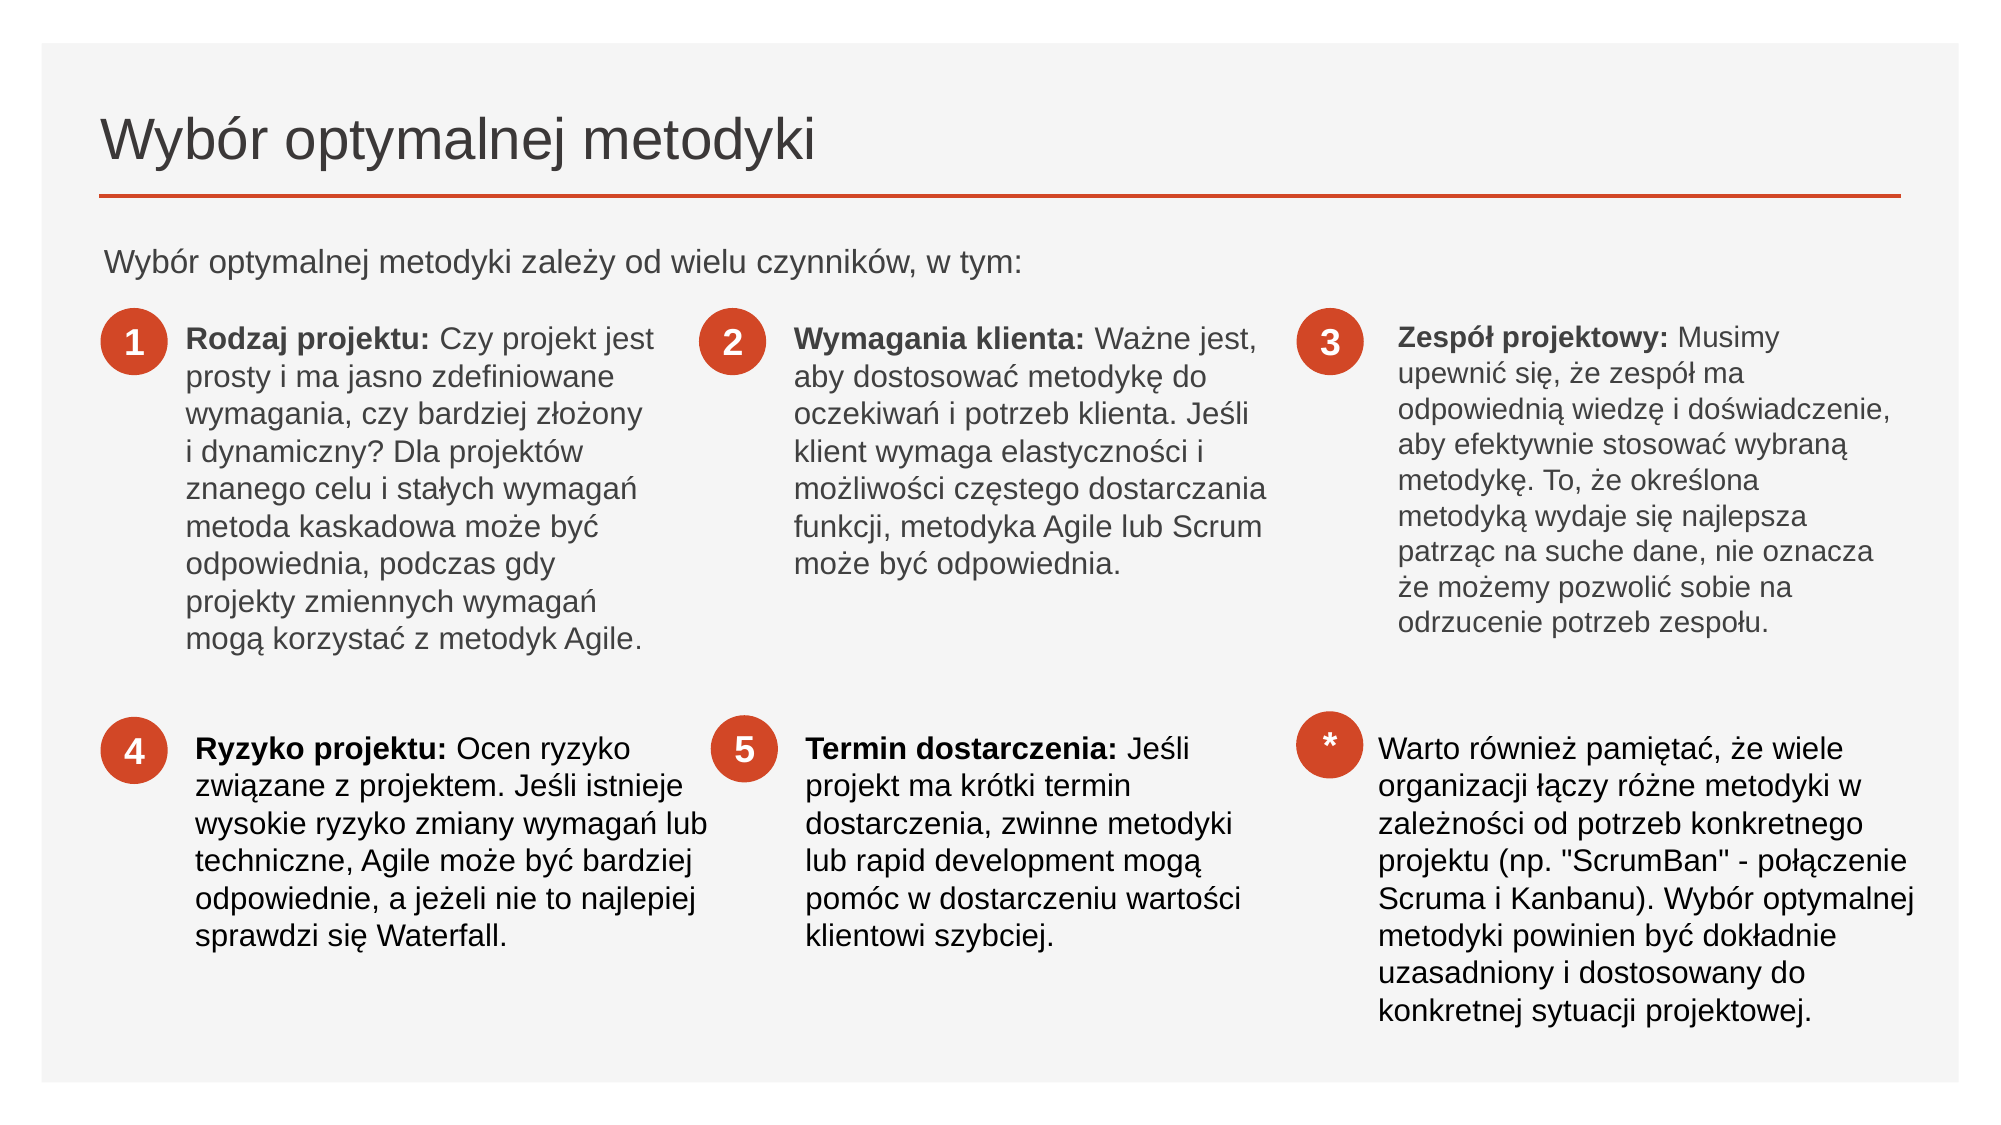

# Wybór optymalnej metodyki
Wybór optymalnej metodyki zależy od wielu czynników, w tym:

1

2

3
Rodzaj projektu: Czy projekt jest prosty i ma jasno zdefiniowane wymagania, czy bardziej złożony i dynamiczny? Dla projektów znanego celu i stałych wymagań metoda kaskadowa może być odpowiednia, podczas gdy projekty zmiennych wymagań mogą korzystać z metodyk Agile.
Zespół projektowy: Musimy upewnić się, że zespół ma odpowiednią wiedzę i doświadczenie, aby efektywnie stosować wybraną metodykę. To, że określona metodyką wydaje się najlepsza patrząc na suche dane, nie oznacza że możemy pozwolić sobie na odrzucenie potrzeb zespołu.
Wymagania klienta: Ważne jest, aby dostosować metodykę do oczekiwań i potrzeb klienta. Jeśli klient wymaga elastyczności i możliwości częstego dostarczania funkcji, metodyka Agile lub Scrum może być odpowiednia.

*

5

4
Ryzyko projektu: Ocen ryzyko związane z projektem. Jeśli istnieje wysokie ryzyko zmiany wymagań lub techniczne, Agile może być bardziej odpowiednie, a jeżeli nie to najlepiej sprawdzi się Waterfall.

Termin dostarczenia: Jeśli projekt ma krótki termin dostarczenia, zwinne metodyki lub rapid development mogą pomóc w dostarczeniu wartości klientowi szybciej.

Warto również pamiętać, że wiele organizacji łączy różne metodyki w zależności od potrzeb konkretnego projektu (np. "ScrumBan" - połączenie Scruma i Kanbanu). Wybór optymalnej metodyki powinien być dokładnie uzasadniony i dostosowany do konkretnej sytuacji projektowej.